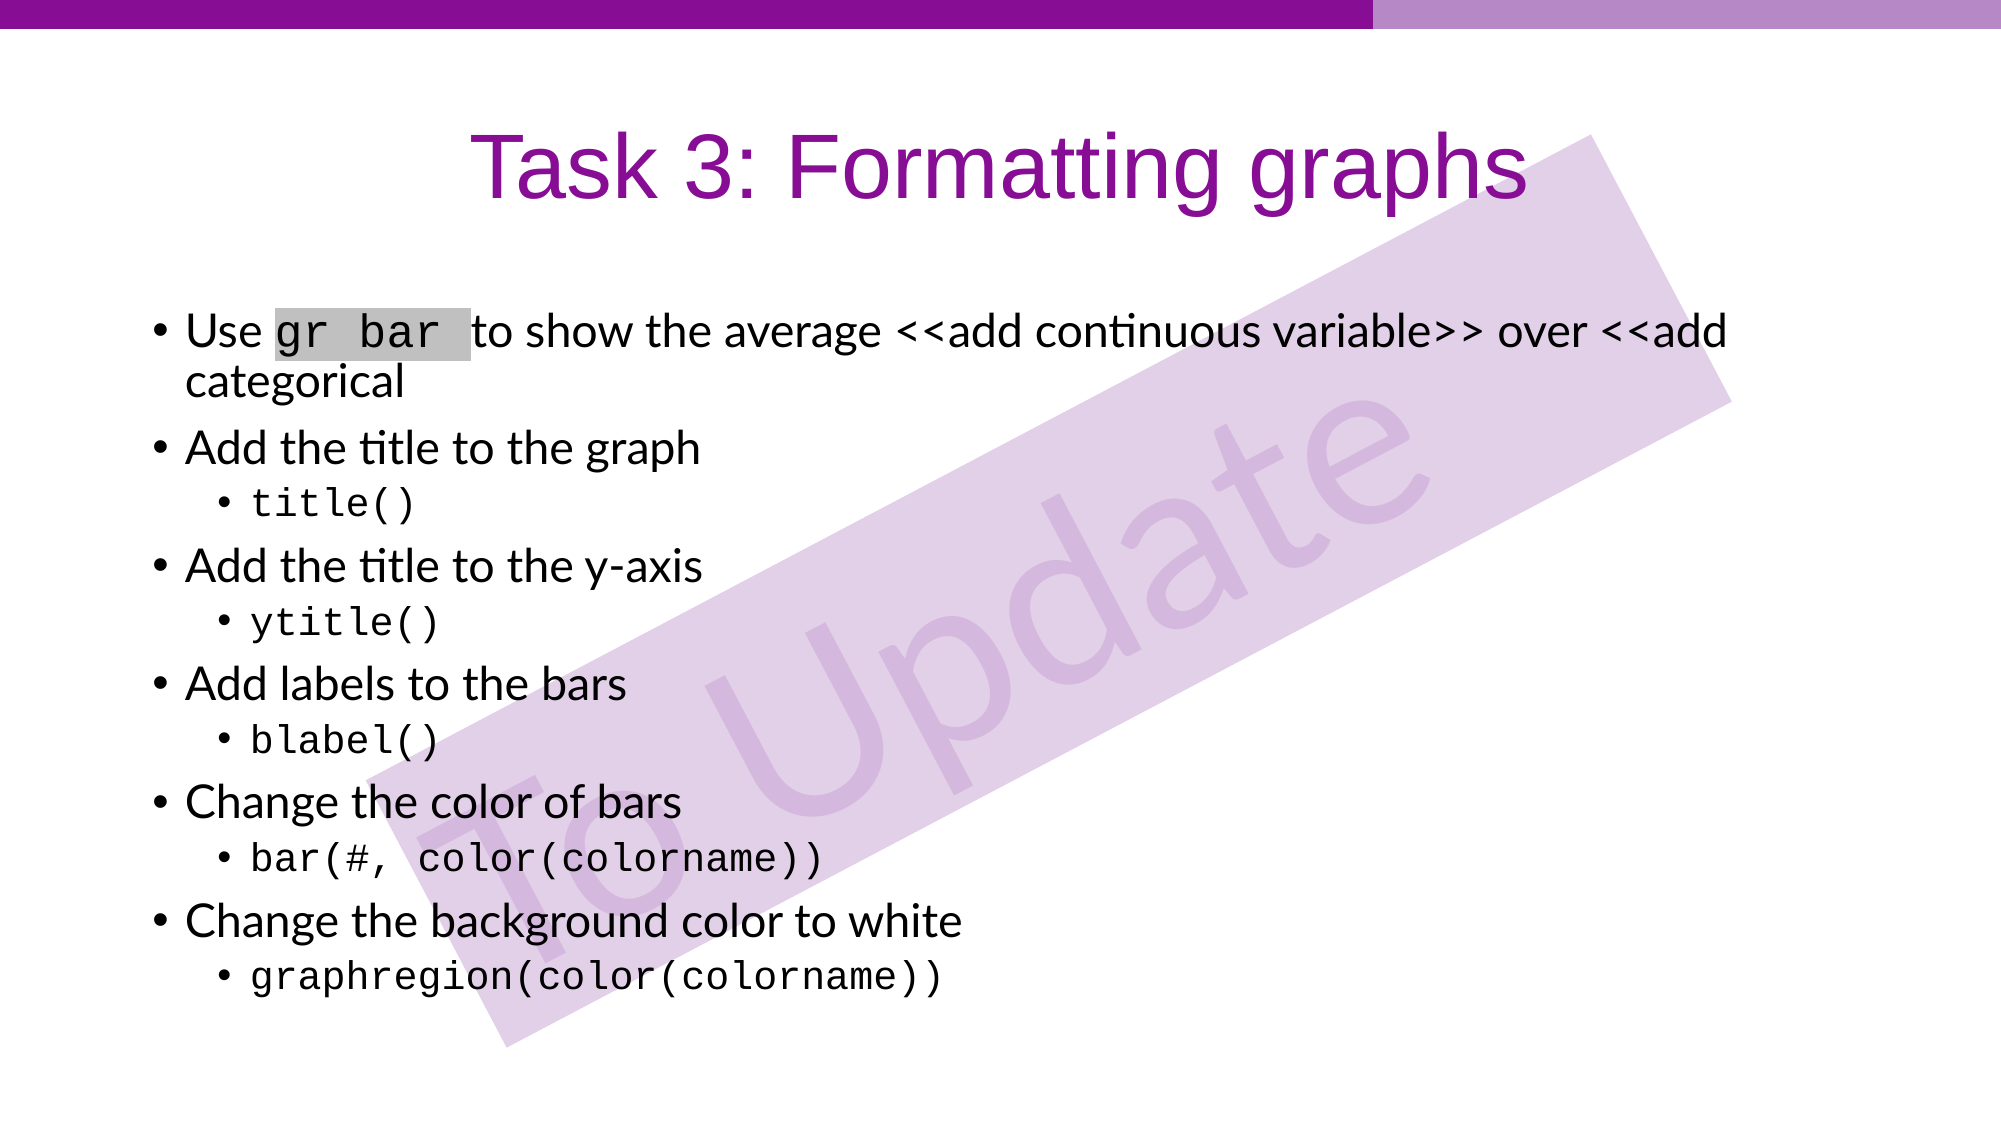

# Task 3: Formatting graphs
Use gr bar to show the average <<add continuous variable>> over <<add categorical
Add the title to the graph
title()
Add the title to the y-axis
ytitle()
Add labels to the bars
blabel()
Change the color of bars
bar(#, color(colorname))
Change the background color to white
graphregion(color(colorname))
To Update